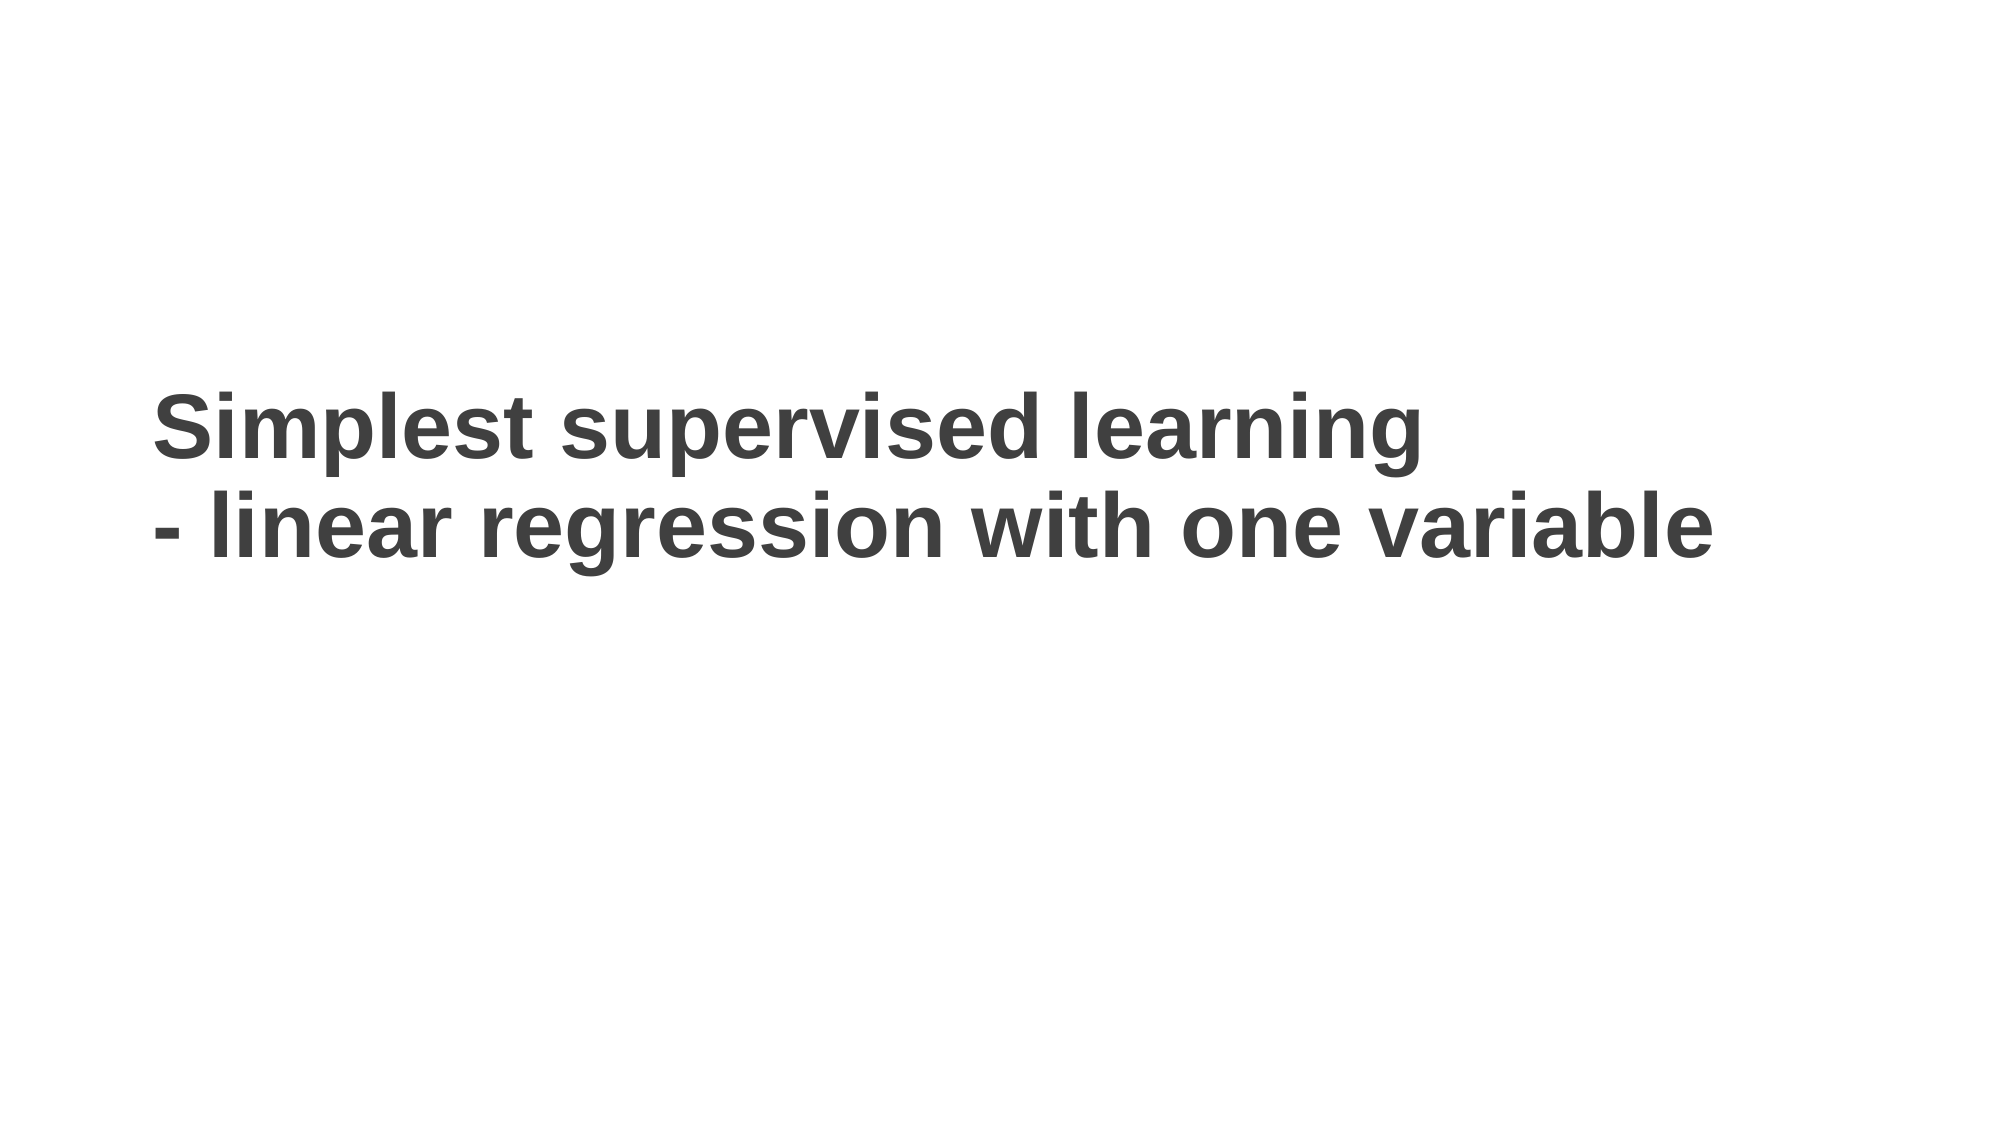

# Simplest supervised learning - linear regression with one variable